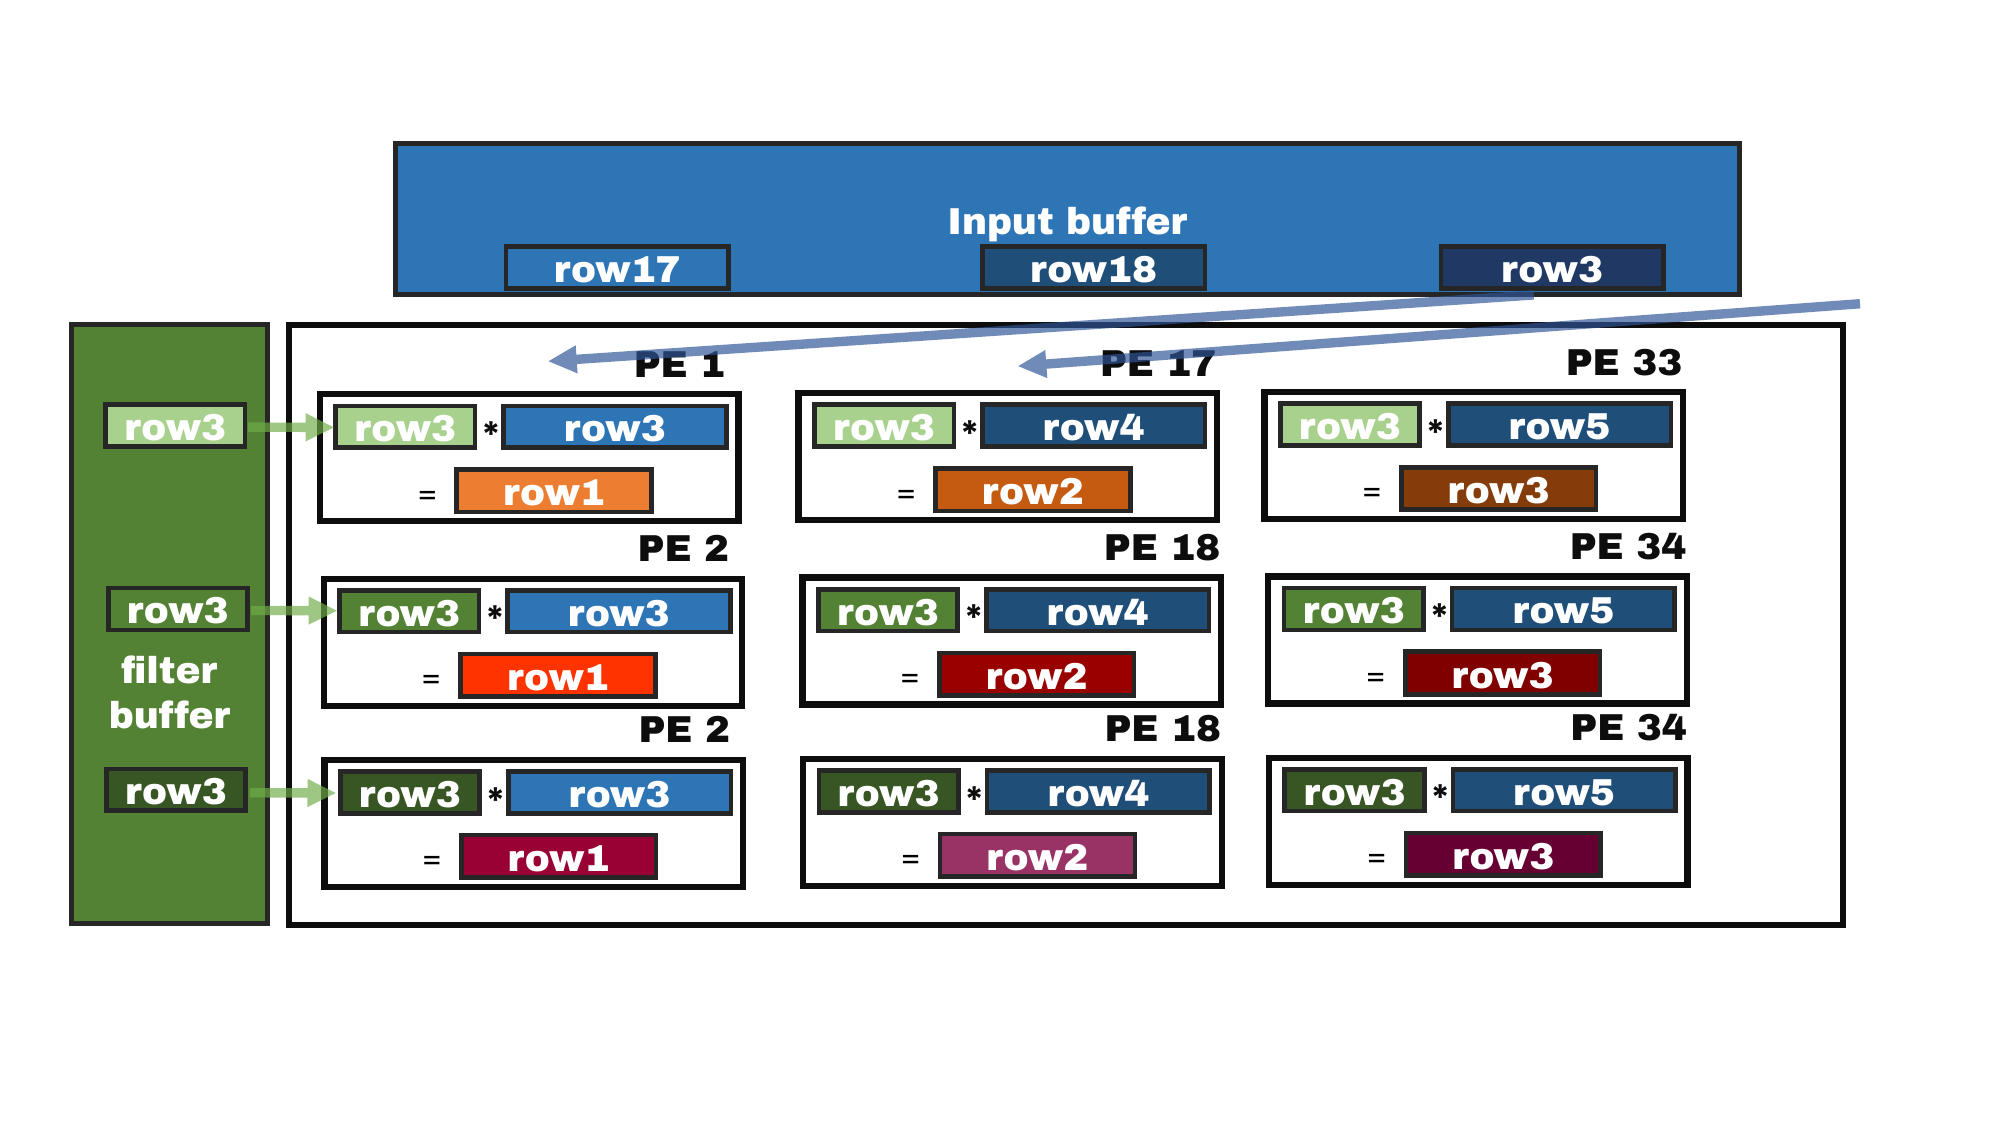

Input buffer
row17
row18
row3

filter buffer
PE 33

row5
row3
*
=
row3

PE 17

row4
row3
*
=
row2
PE 1

row3
row3
*
=
row1
row3
PE 34

row5
row3
*
=
row3
PE 18

row4
row3
*
=
row2
PE 2

row3
row3
*
=
row1
row3
PE 34

row5
row3
*
=
row3
PE 18

row4
row3
*
=
row2
PE 2

row3
row3
*
=
row1
row3